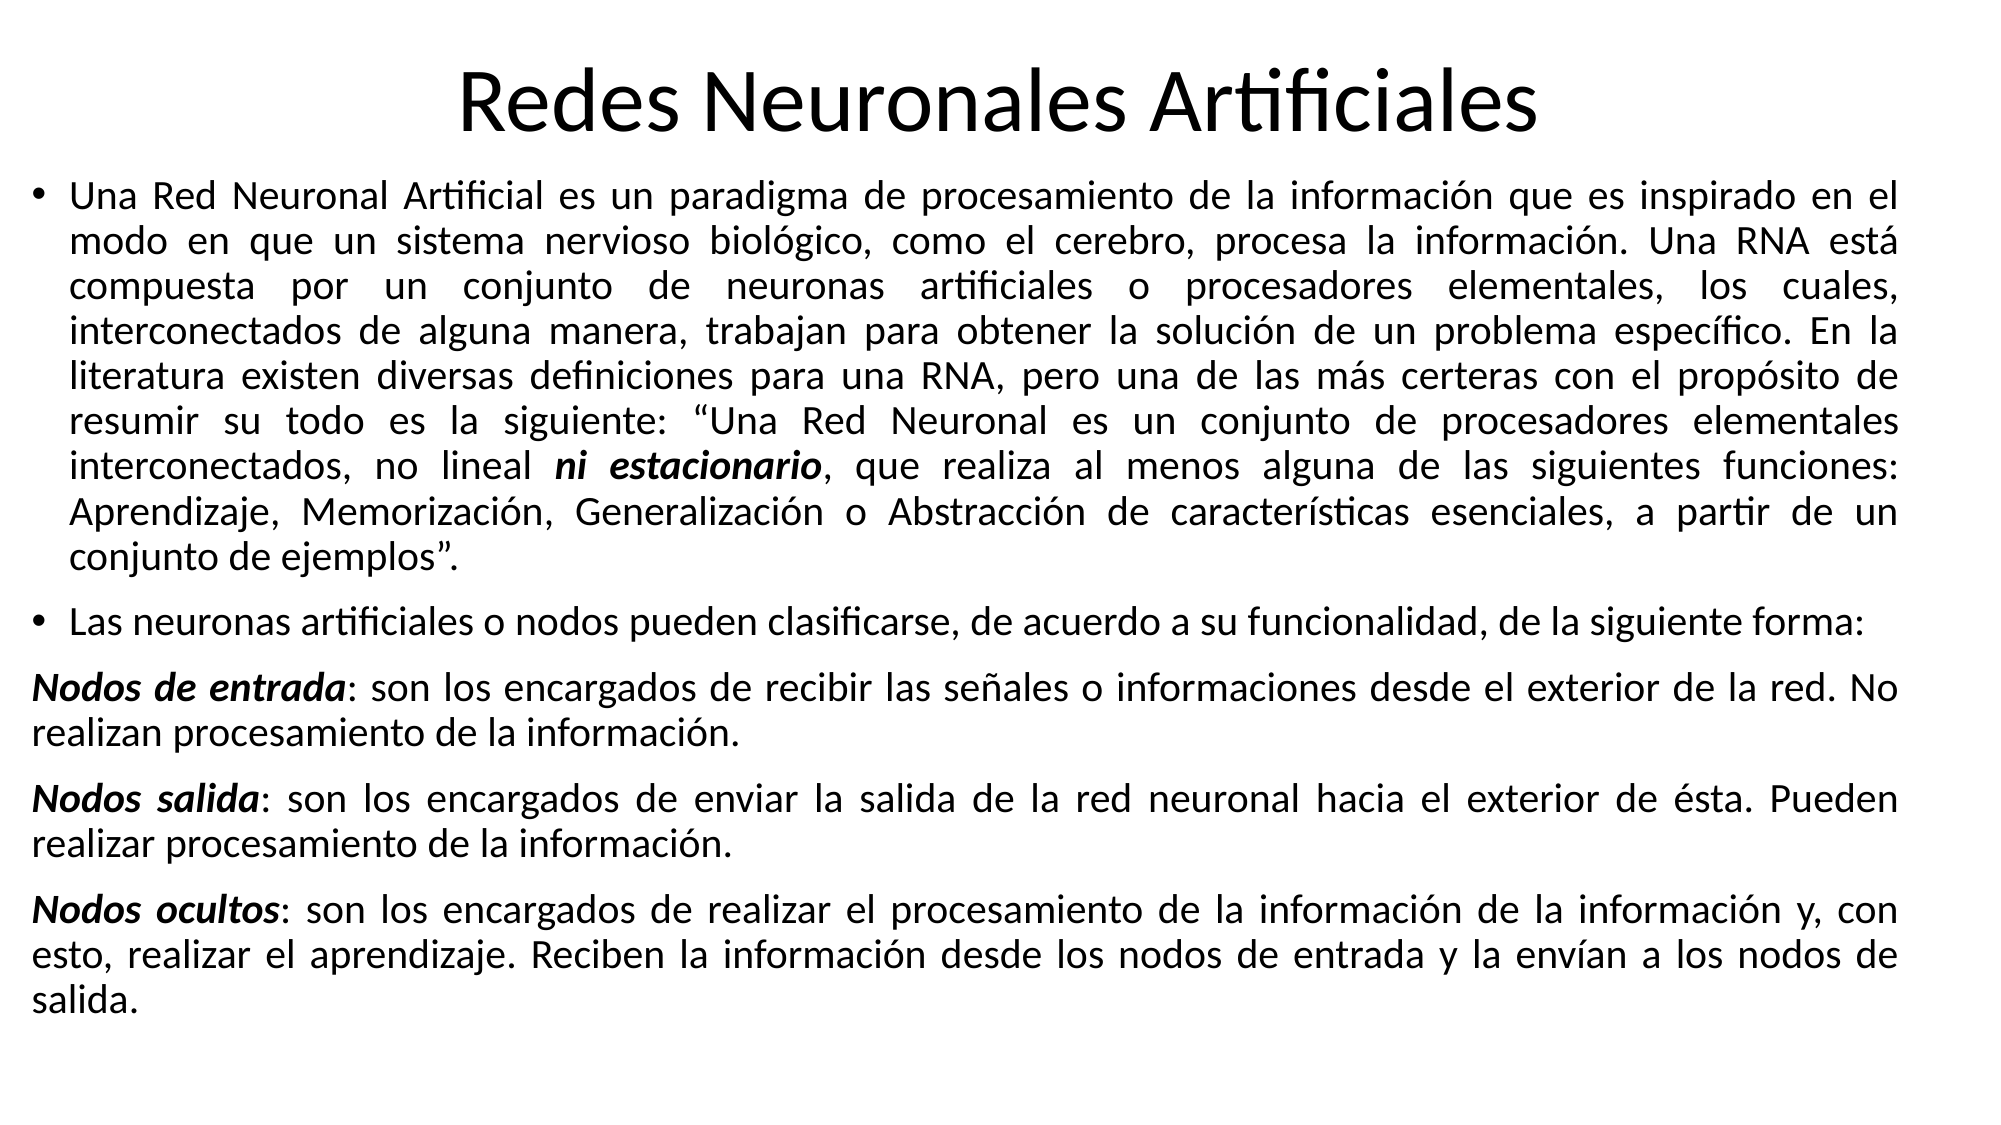

# Redes Neuronales Artificiales
Una Red Neuronal Artificial es un paradigma de procesamiento de la información que es inspirado en el modo en que un sistema nervioso biológico, como el cerebro, procesa la información. Una RNA está compuesta por un conjunto de neuronas artificiales o procesadores elementales, los cuales, interconectados de alguna manera, trabajan para obtener la solución de un problema específico. En la literatura existen diversas definiciones para una RNA, pero una de las más certeras con el propósito de resumir su todo es la siguiente: “Una Red Neuronal es un conjunto de procesadores elementales interconectados, no lineal ni estacionario, que realiza al menos alguna de las siguientes funciones: Aprendizaje, Memorización, Generalización o Abstracción de características esenciales, a partir de un conjunto de ejemplos”.
Las neuronas artificiales o nodos pueden clasificarse, de acuerdo a su funcionalidad, de la siguiente forma:
Nodos de entrada: son los encargados de recibir las señales o informaciones desde el exterior de la red. No realizan procesamiento de la información.
Nodos salida: son los encargados de enviar la salida de la red neuronal hacia el exterior de ésta. Pueden realizar procesamiento de la información.
Nodos ocultos: son los encargados de realizar el procesamiento de la información de la información y, con esto, realizar el aprendizaje. Reciben la información desde los nodos de entrada y la envían a los nodos de salida.